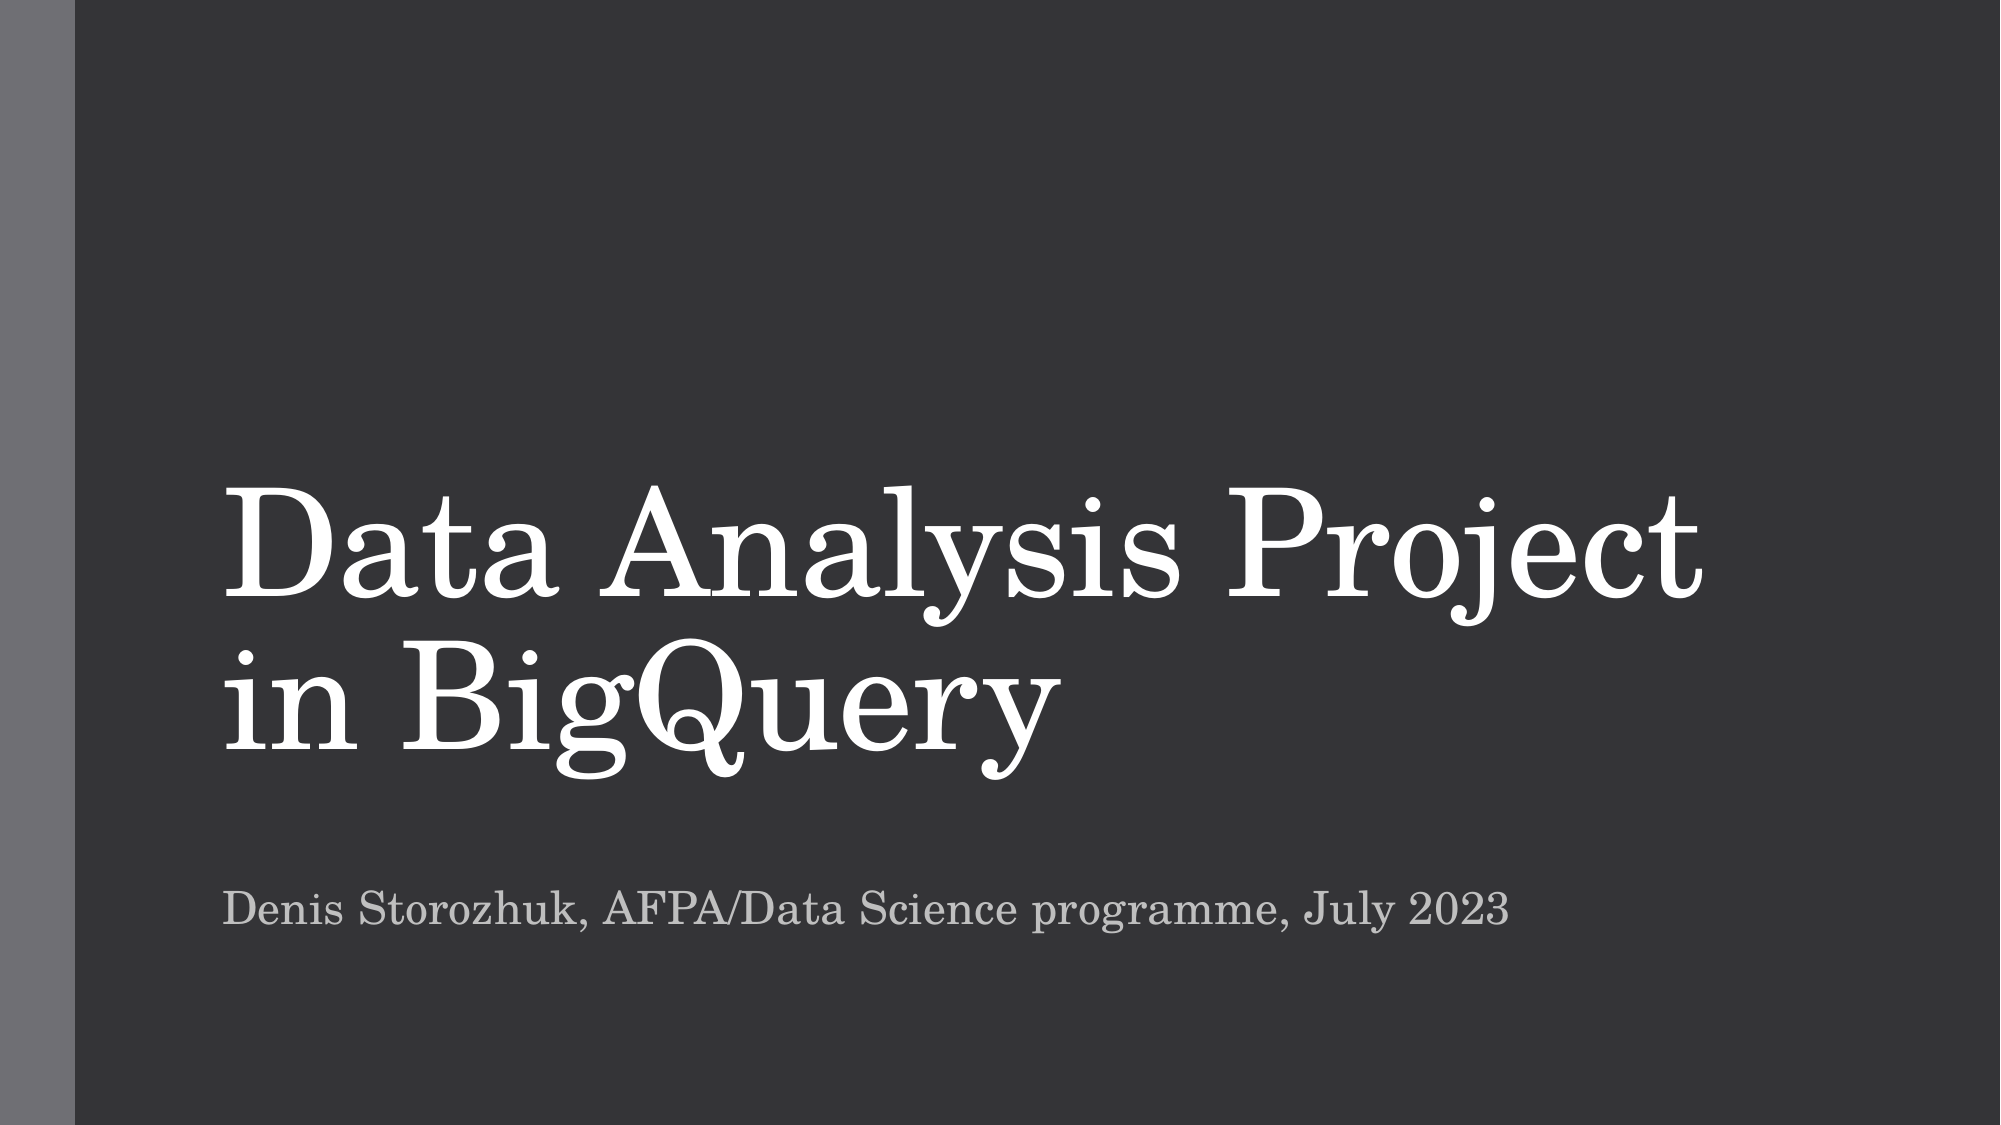

# Data Analysis Project in BigQuery

Denis Storozhuk, AFPA/Data Science programme, July 2023